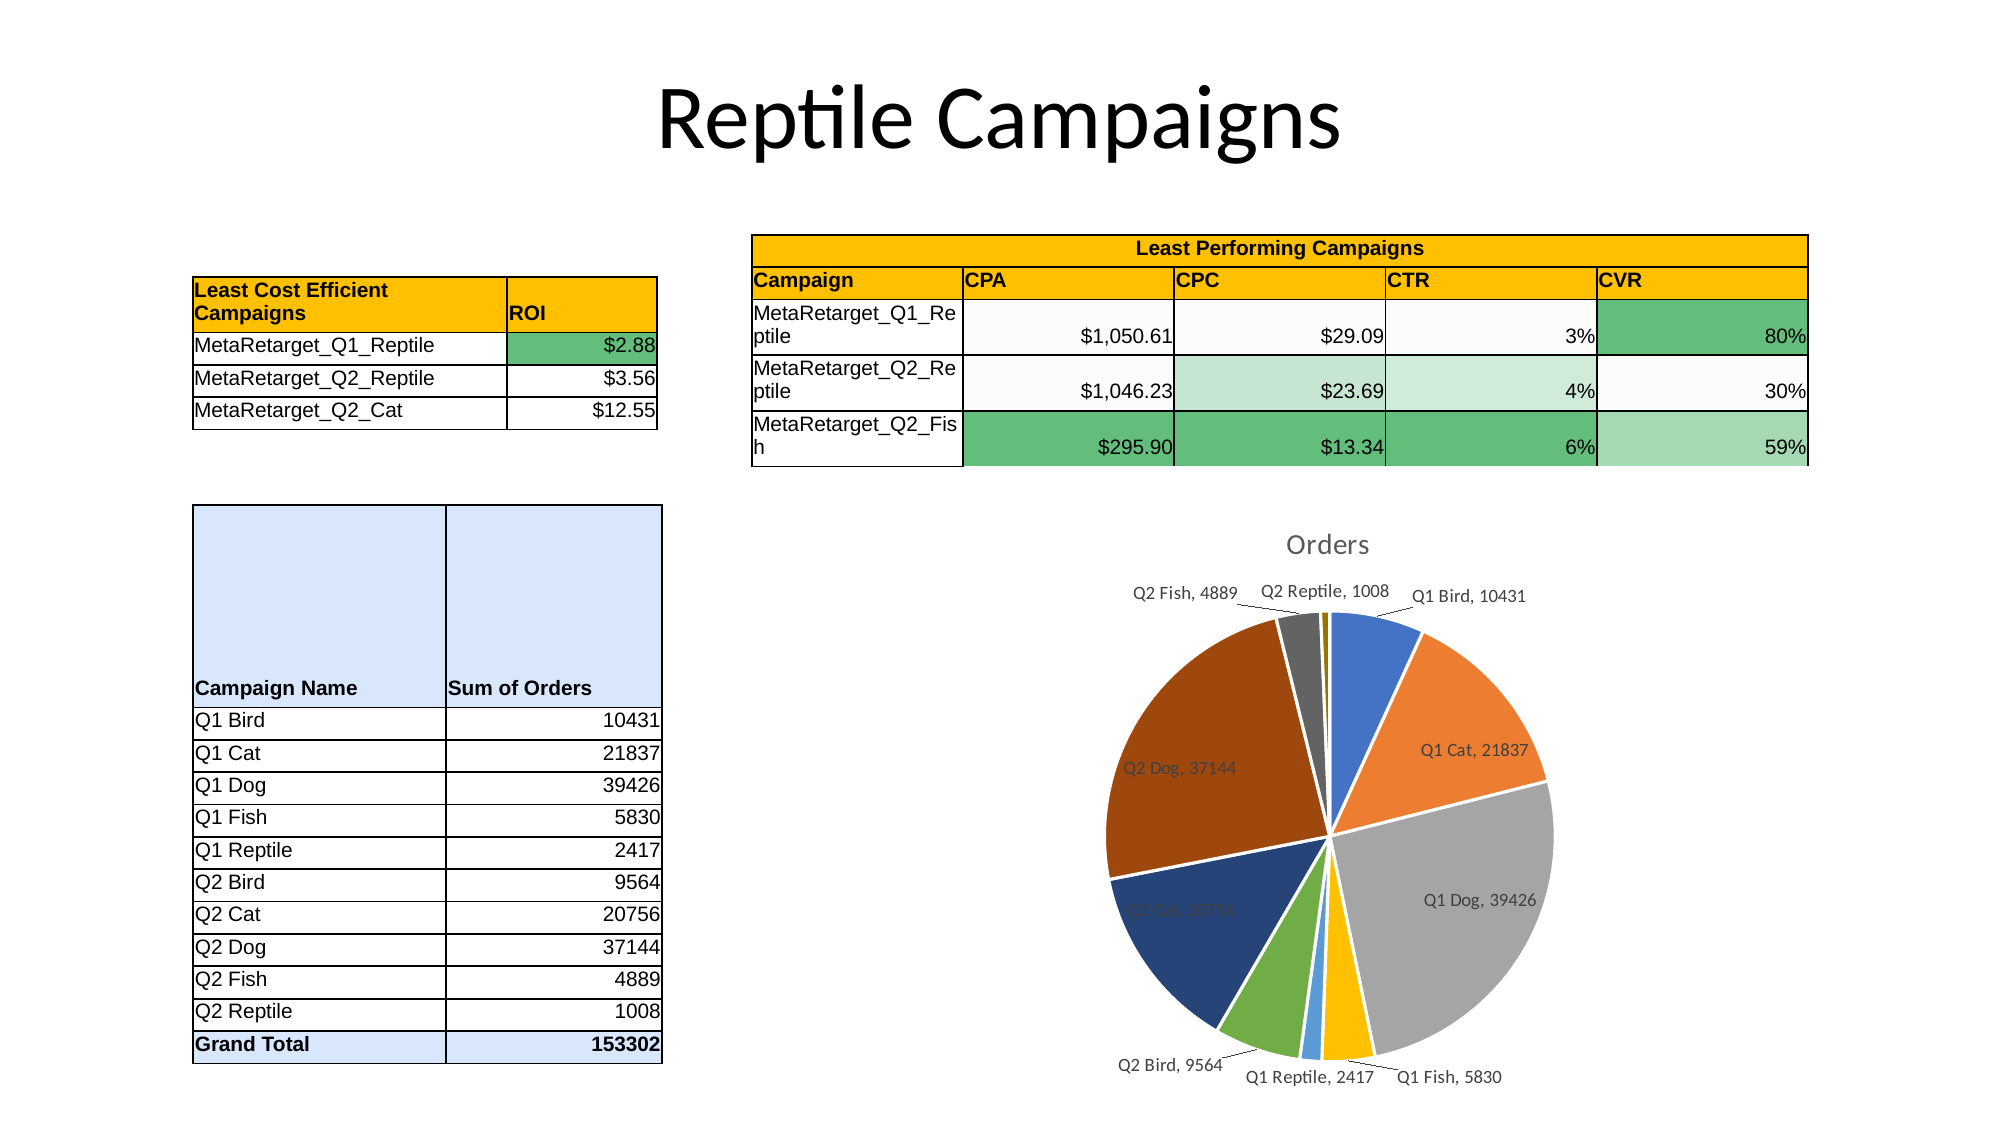

# Reptile Campaigns

| Least Performing Campaigns |  |  |  |  |
| --- | --- | --- | --- | --- |
| Campaign | CPA | CPC | CTR | CVR |
| MetaRetarget\_Q1\_Reptile | $1,050.61 | $29.09 | 3% | 80% |
| MetaRetarget\_Q2\_Reptile | $1,046.23 | $23.69 | 4% | 30% |
| MetaRetarget\_Q2\_Fish | $295.90 | $13.34 | 6% | 59% |
| Least Cost Efficient Campaigns | ROI |
| --- | --- |
| MetaRetarget\_Q1\_Reptile | $2.88 |
| MetaRetarget\_Q2\_Reptile | $3.56 |
| MetaRetarget\_Q2\_Cat | $12.55 |

### Chart: Orders

| Category | Total |
|---|---|
| Q1 Bird | 10431.0 |
| Q1 Cat | 21837.0 |
| Q1 Dog | 39426.0 |
| Q1 Fish | 5830.0 |
| Q1 Reptile | 2417.0 |
| Q2 Bird | 9564.0 |
| Q2 Cat | 20756.0 |
| Q2 Dog | 37144.0 |
| Q2 Fish | 4889.0 |
| Q2 Reptile | 1008.0 |
| Campaign Name | Sum of Orders |
| --- | --- |
| Q1 Bird | 10431 |
| Q1 Cat | 21837 |
| Q1 Dog | 39426 |
| Q1 Fish | 5830 |
| Q1 Reptile | 2417 |
| Q2 Bird | 9564 |
| Q2 Cat | 20756 |
| Q2 Dog | 37144 |
| Q2 Fish | 4889 |
| Q2 Reptile | 1008 |
| Grand Total | 153302 |